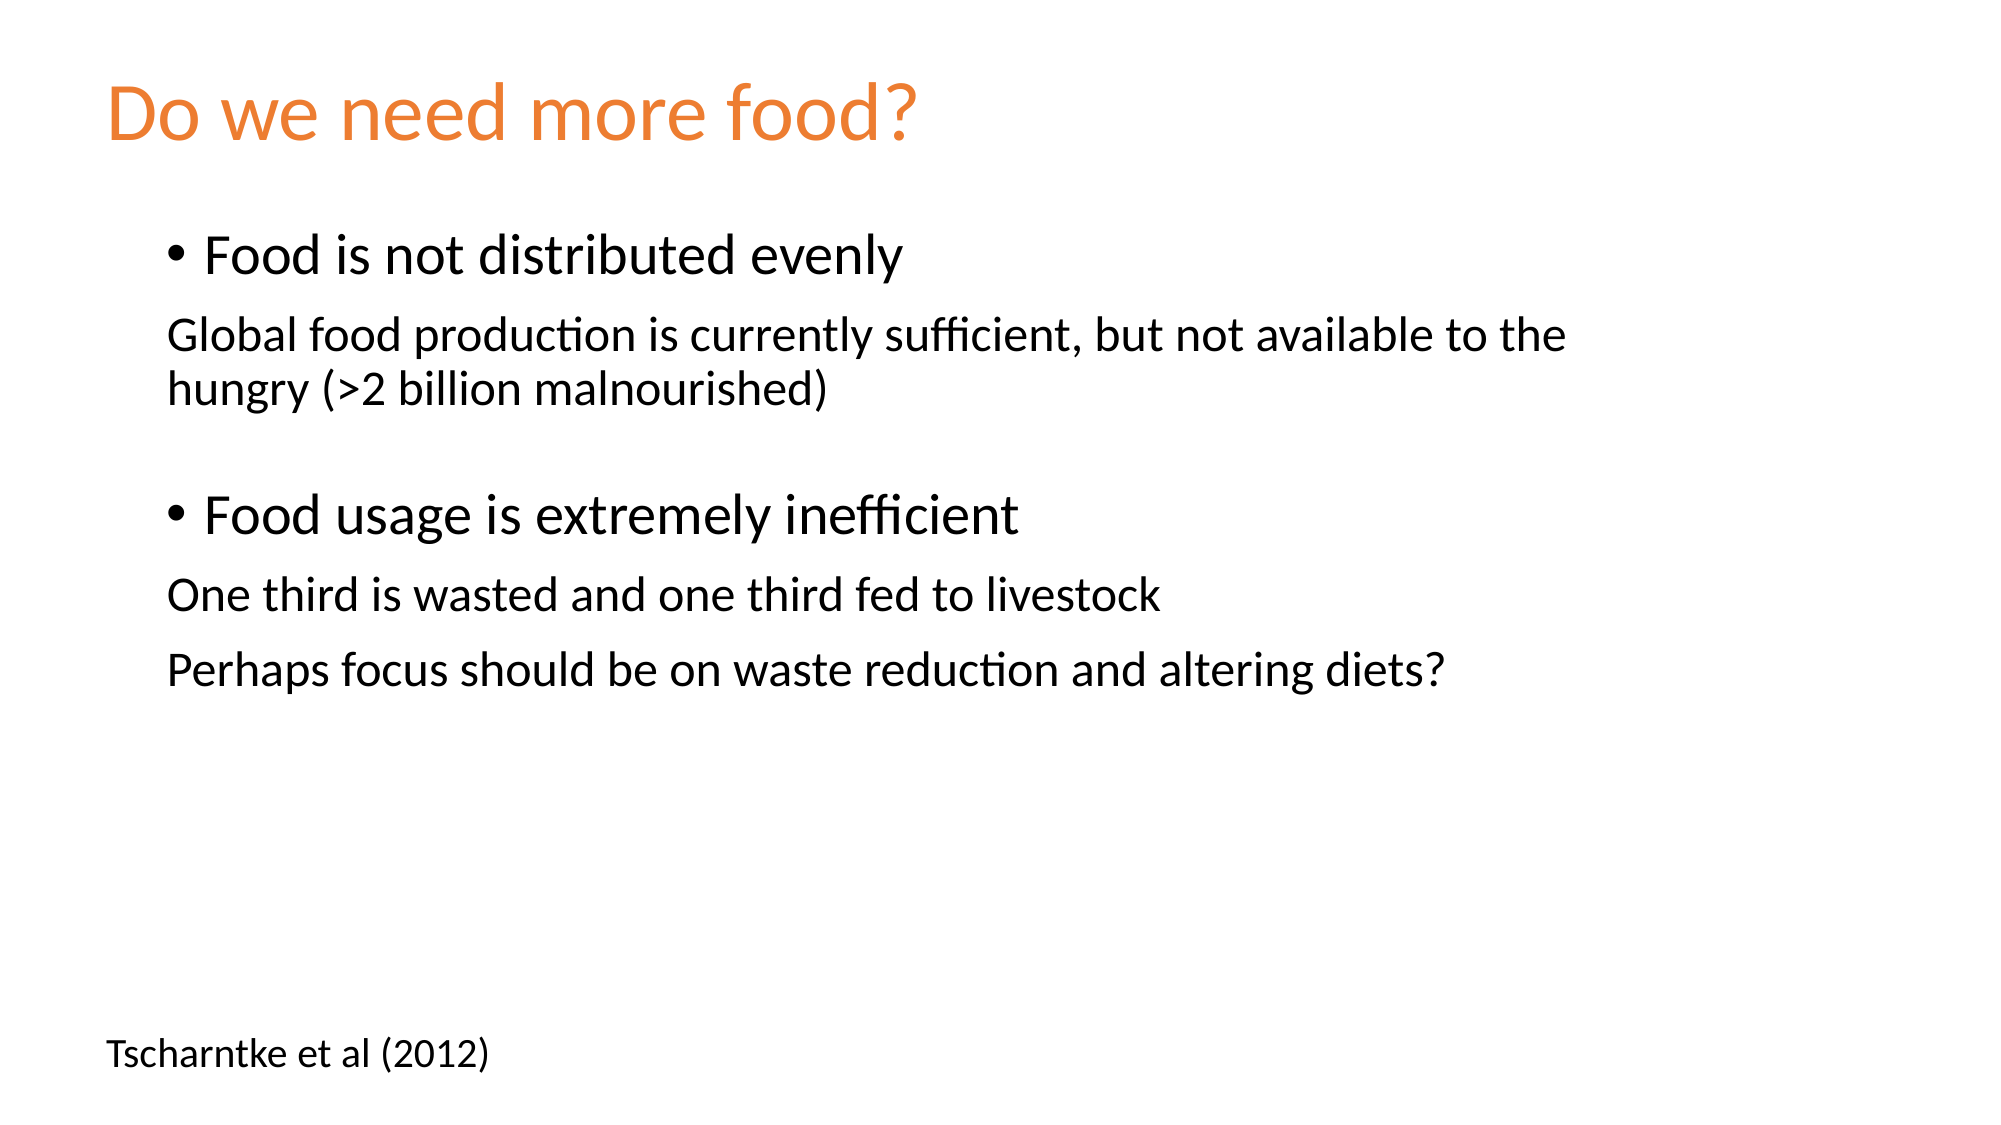

# Do we need more food?
Food is not distributed evenly
Global food production is currently sufficient, but not available to the hungry (>2 billion malnourished)

Food usage is extremely inefficient
One third is wasted and one third fed to livestock
Perhaps focus should be on waste reduction and altering diets?
Tscharntke et al (2012)